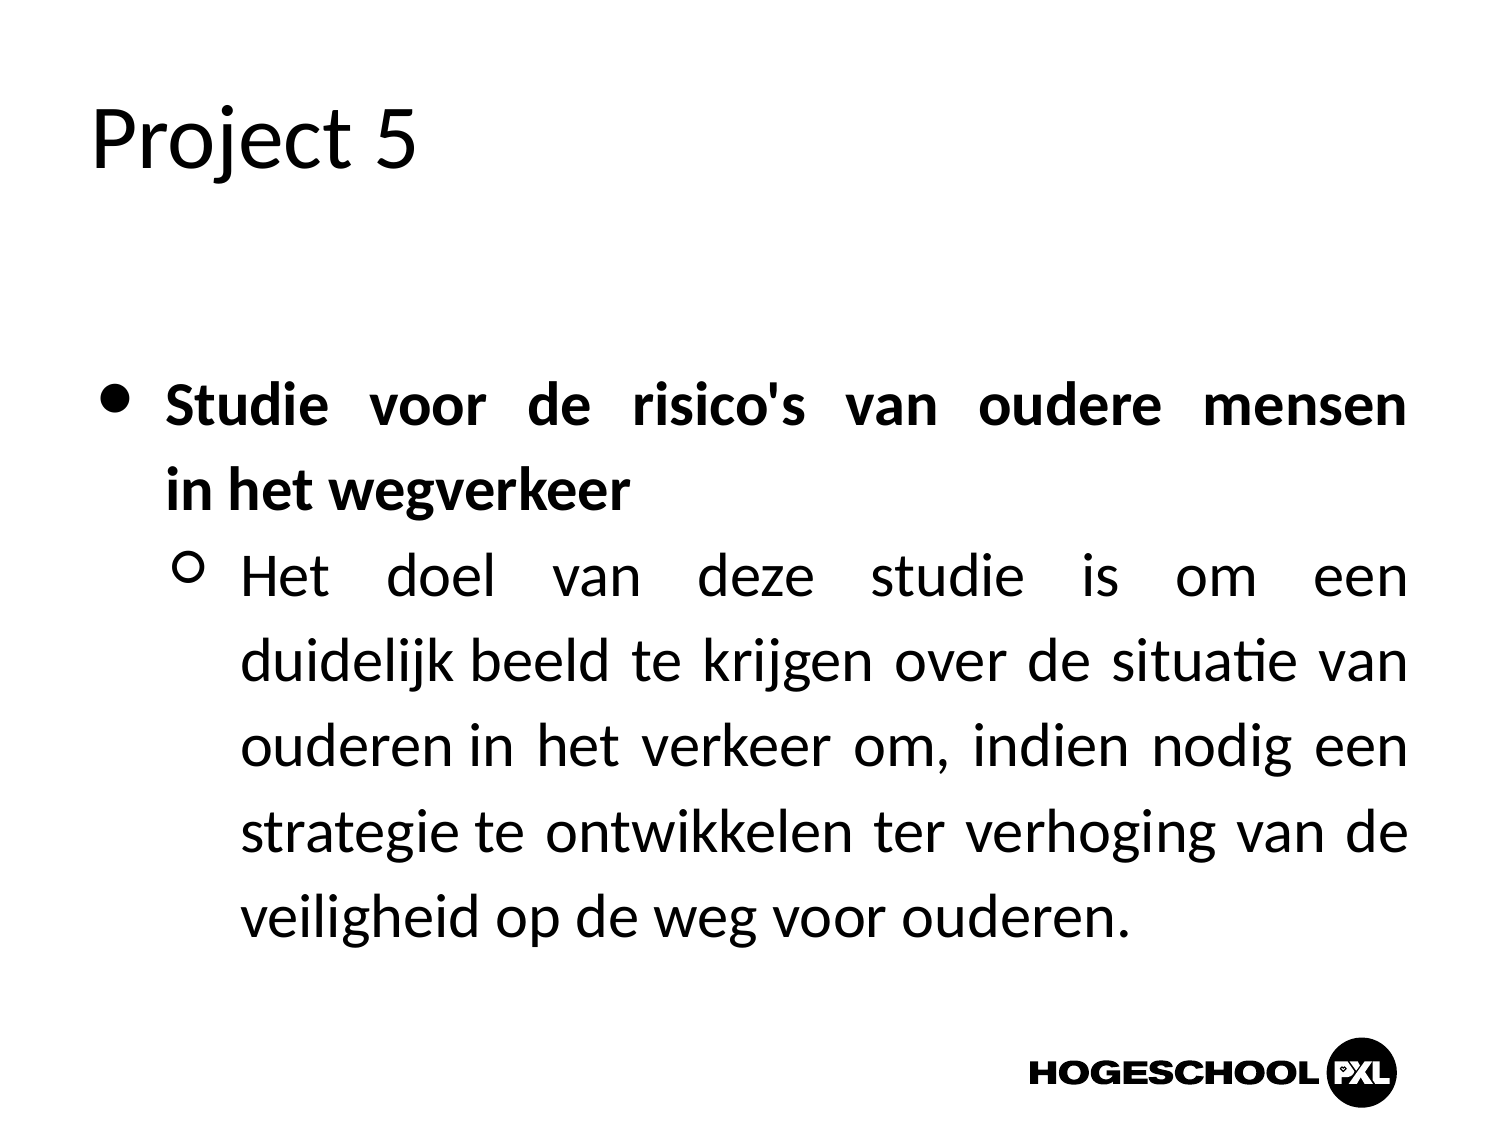

# Project 5

Studie voor de risico's van oudere mensen in het wegverkeer
Het doel van deze studie is om een duidelijk beeld te krijgen over de situatie van ouderen in het verkeer om, indien nodig een strategie te ontwikkelen ter verhoging van de veiligheid op de weg voor ouderen.